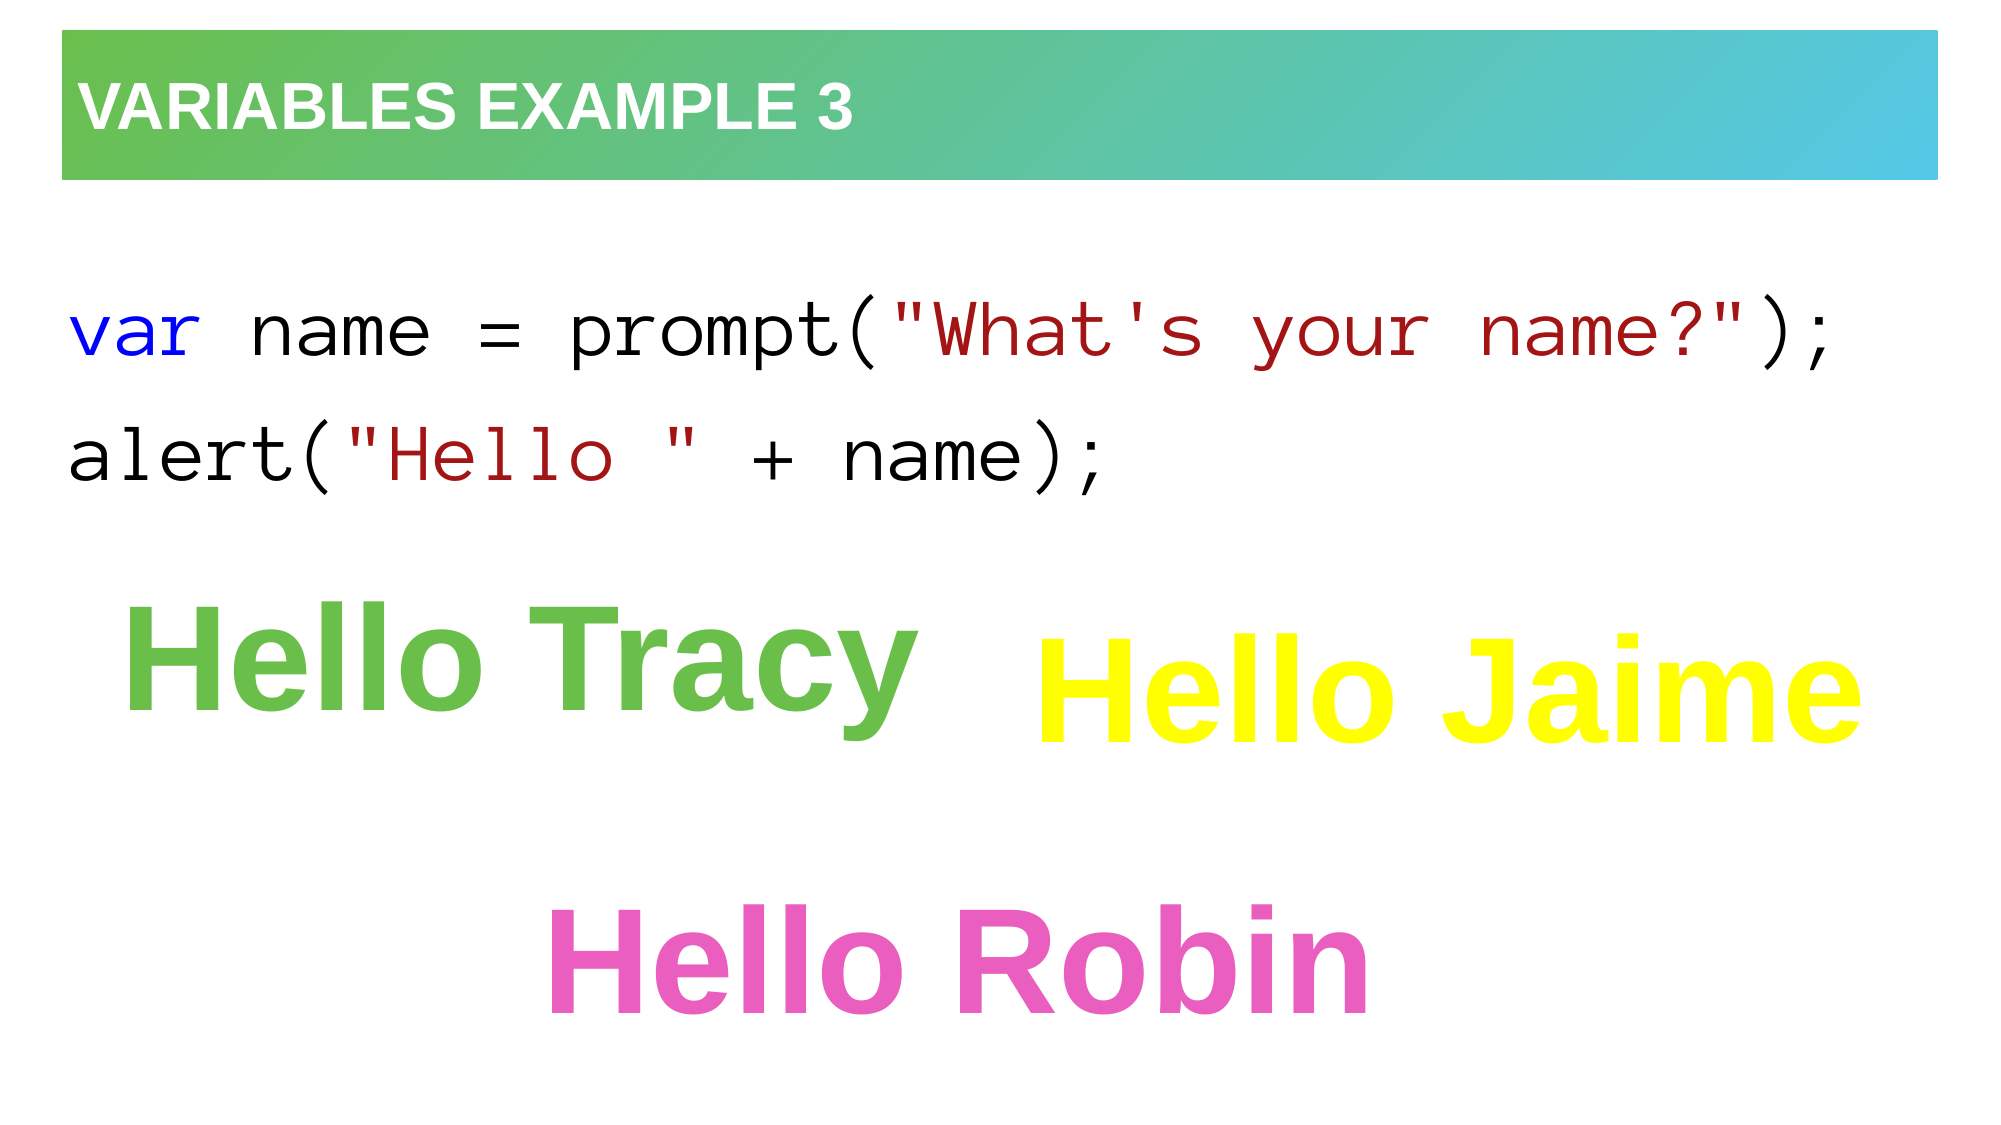

# Variables Example 3
var name = prompt("What's your name?");
alert("Hello " + name);
Hello Tracy
Hello Jaime
Hello Robin